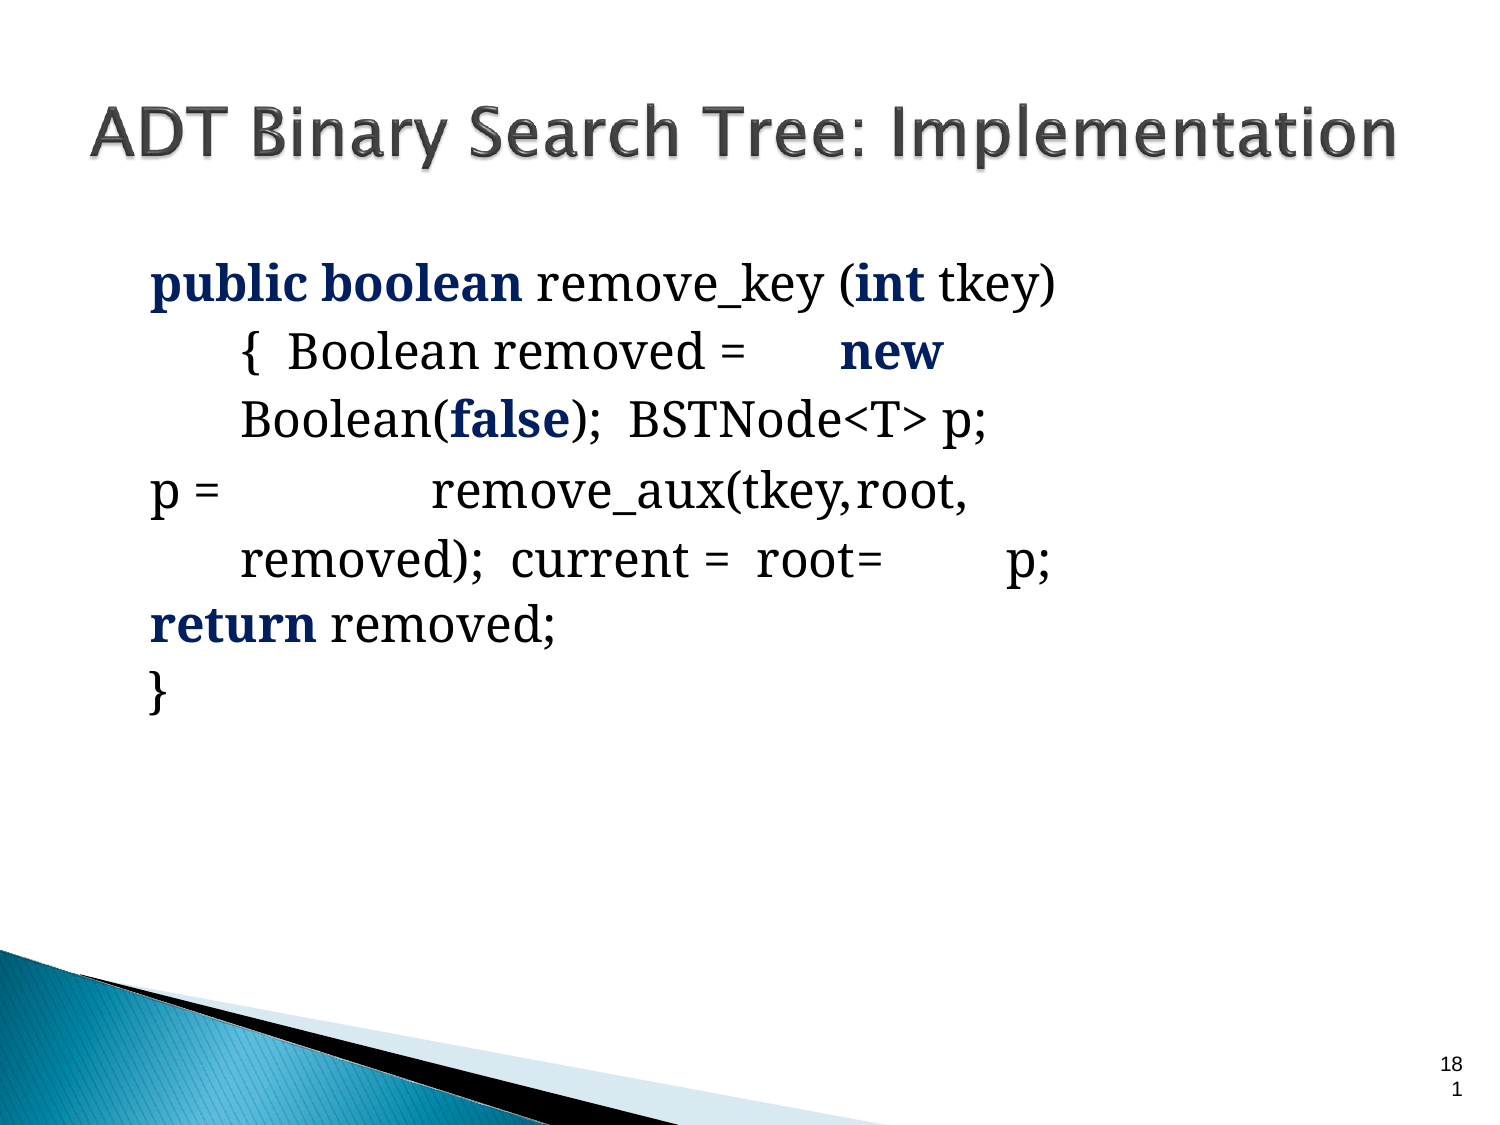

public boolean remove_key (int tkey){  Boolean removed =	new Boolean(false);  BSTNode<T> p;
p =	remove_aux(tkey,	root,	removed);  current =	root	=	p;
return removed;
}
18
1